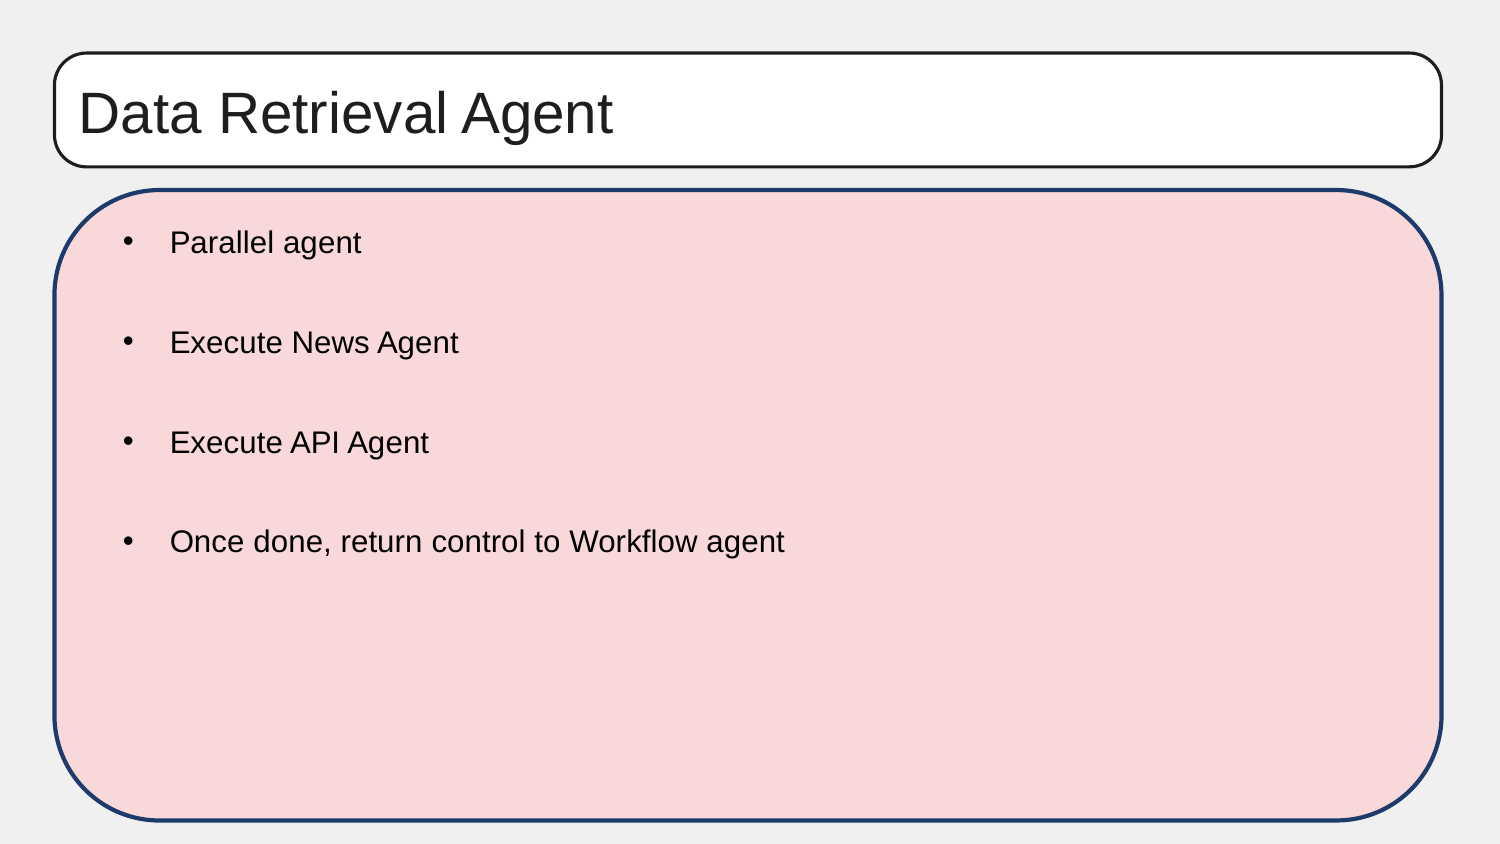

Data Retrieval Agent

Parallel agent
Execute News Agent
Execute API Agent
Once done, return control to Workflow agent